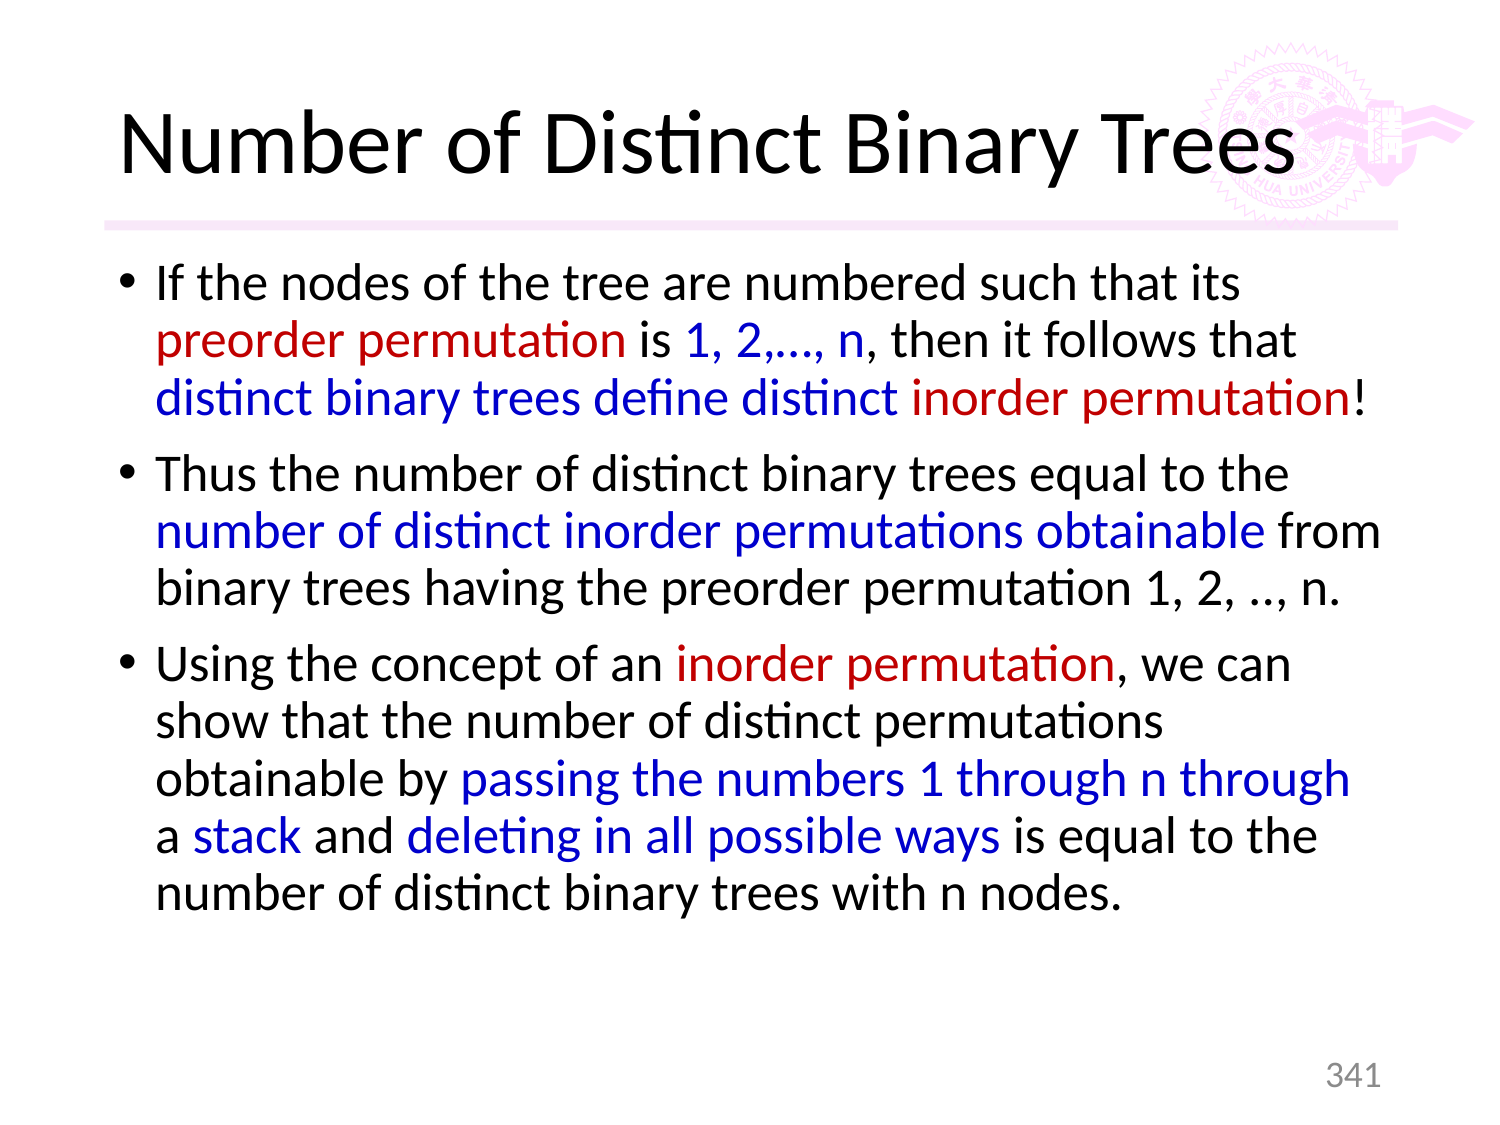

# Number of Distinct Binary Trees
If the nodes of the tree are numbered such that its preorder permutation is 1, 2,…, n, then it follows that distinct binary trees define distinct inorder permutation!
Thus the number of distinct binary trees equal to the number of distinct inorder permutations obtainable from binary trees having the preorder permutation 1, 2, .., n.
Using the concept of an inorder permutation, we can show that the number of distinct permutations obtainable by passing the numbers 1 through n through a stack and deleting in all possible ways is equal to the number of distinct binary trees with n nodes.
341